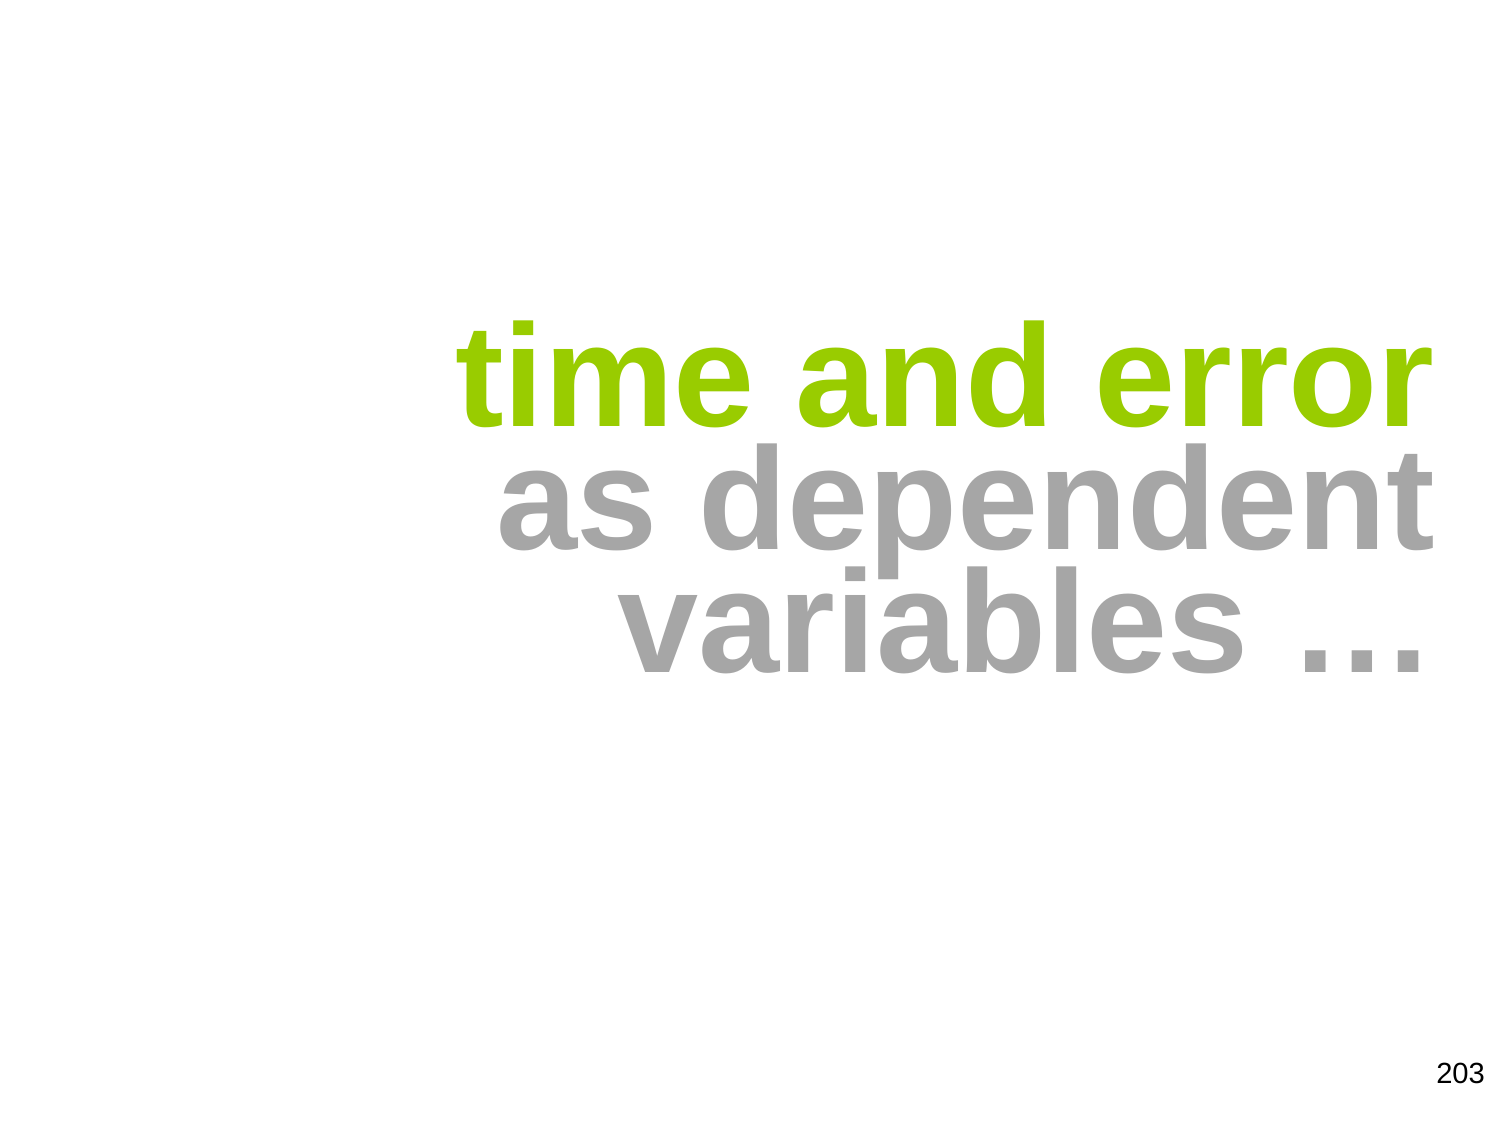

# time and error as dependent variables …
203